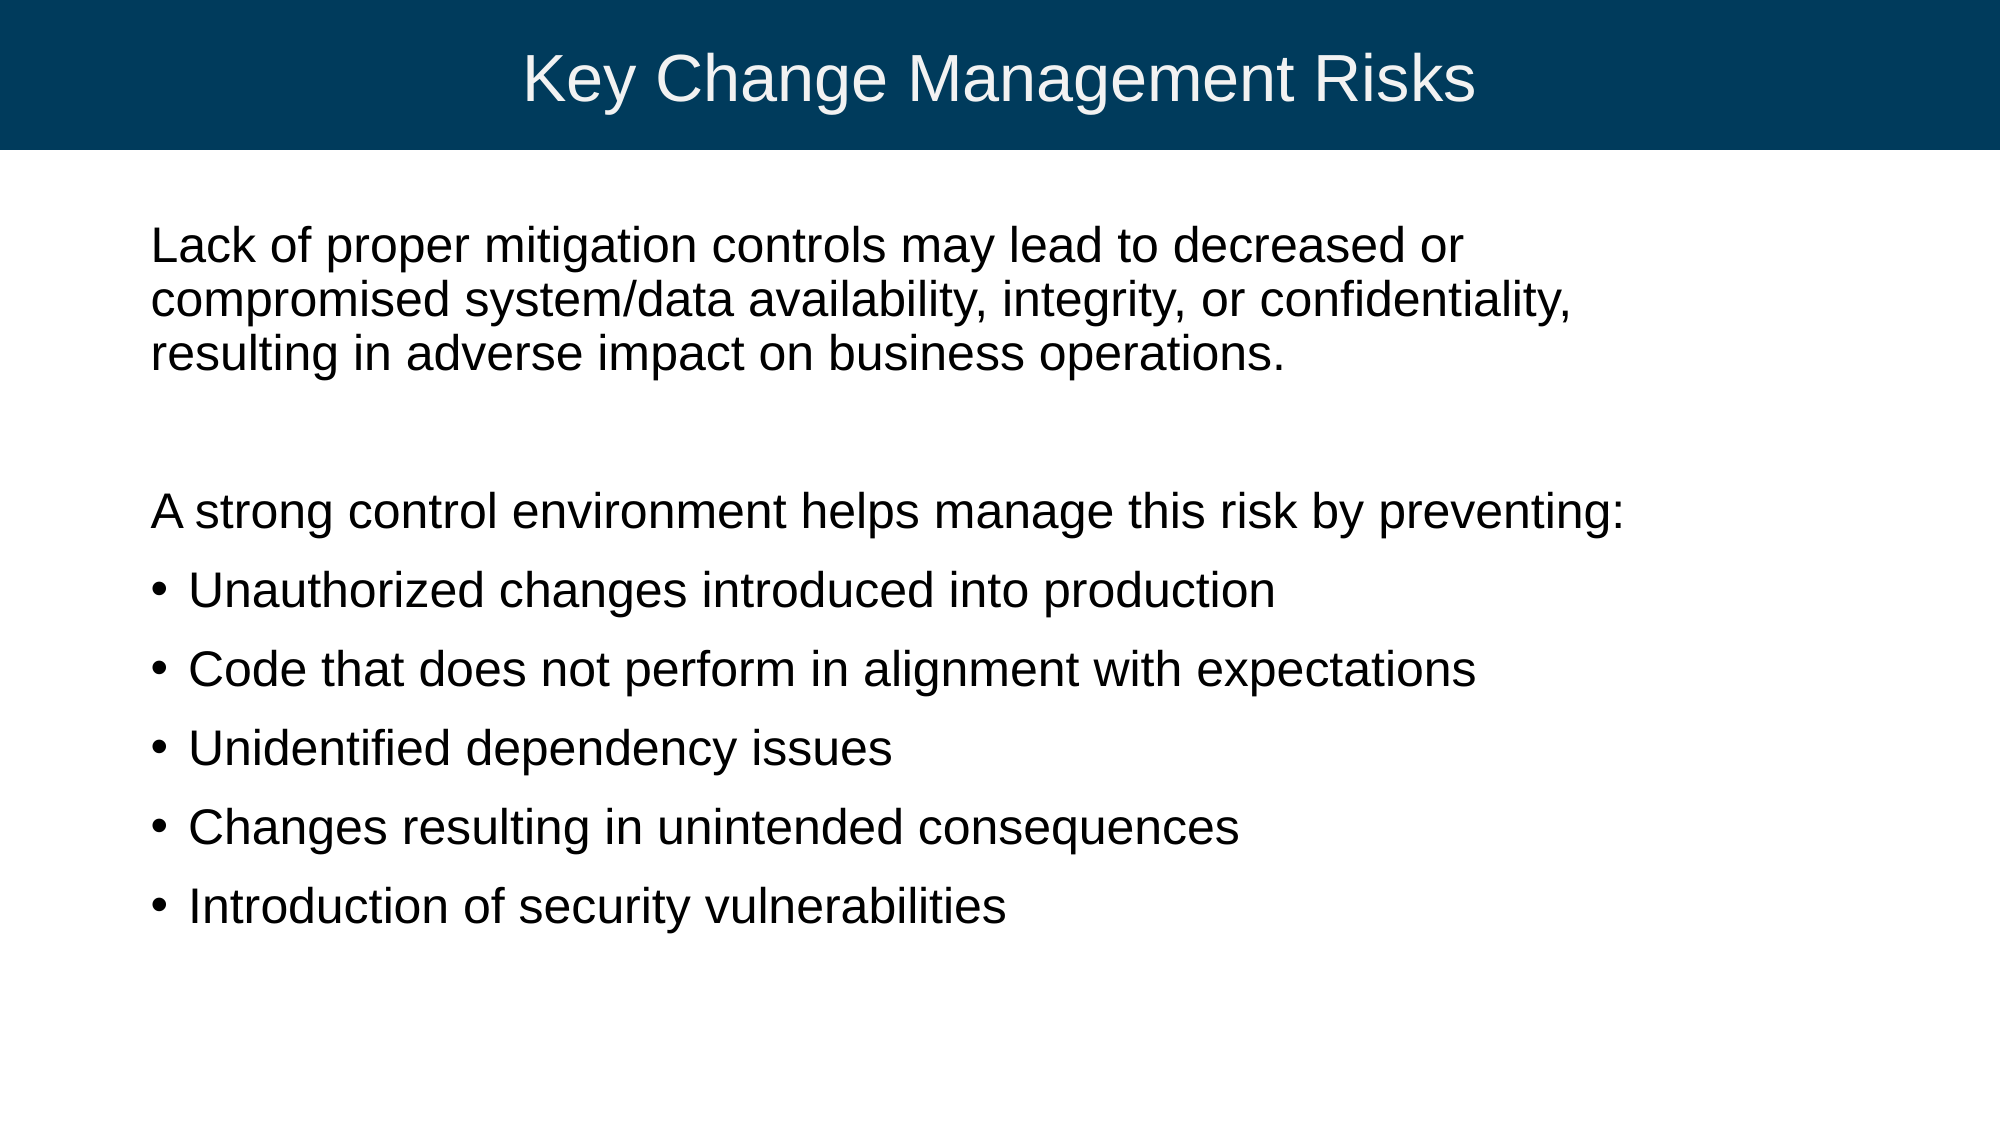

Key Change Management Risks
Lack of proper mitigation controls may lead to decreased or compromised system/data availability, integrity, or confidentiality, resulting in adverse impact on business operations.

A strong control environment helps manage this risk by preventing:
Unauthorized changes introduced into production
Code that does not perform in alignment with expectations
Unidentified dependency issues
Changes resulting in unintended consequences
Introduction of security vulnerabilities